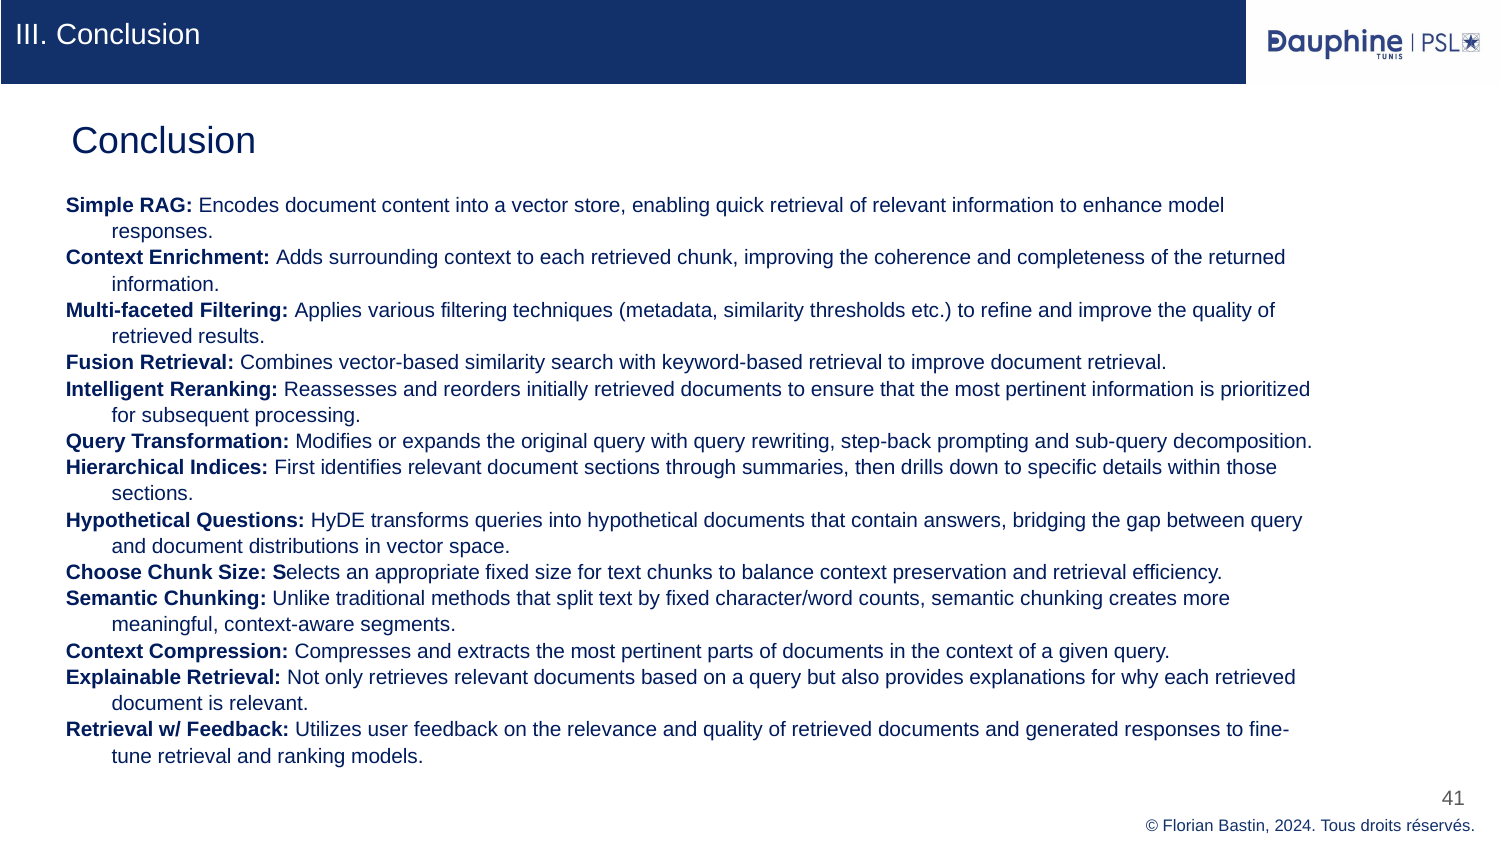

# III. Conclusion
Conclusion
Simple RAG: Encodes document content into a vector store, enabling quick retrieval of relevant information to enhance model responses.
Context Enrichment: Adds surrounding context to each retrieved chunk, improving the coherence and completeness of the returned information.
Multi-faceted Filtering: Applies various filtering techniques (metadata, similarity thresholds etc.) to refine and improve the quality of retrieved results.
Fusion Retrieval: Combines vector-based similarity search with keyword-based retrieval to improve document retrieval.
Intelligent Reranking: Reassesses and reorders initially retrieved documents to ensure that the most pertinent information is prioritized for subsequent processing.
Query Transformation: Modifies or expands the original query with query rewriting, step-back prompting and sub-query decomposition.
Hierarchical Indices: First identifies relevant document sections through summaries, then drills down to specific details within those sections.
Hypothetical Questions: HyDE transforms queries into hypothetical documents that contain answers, bridging the gap between query and document distributions in vector space.
Choose Chunk Size: Selects an appropriate fixed size for text chunks to balance context preservation and retrieval efficiency.
Semantic Chunking: Unlike traditional methods that split text by fixed character/word counts, semantic chunking creates more meaningful, context-aware segments.
Context Compression: Compresses and extracts the most pertinent parts of documents in the context of a given query.
Explainable Retrieval: Not only retrieves relevant documents based on a query but also provides explanations for why each retrieved document is relevant.
Retrieval w/ Feedback: Utilizes user feedback on the relevance and quality of retrieved documents and generated responses to fine-tune retrieval and ranking models.

41